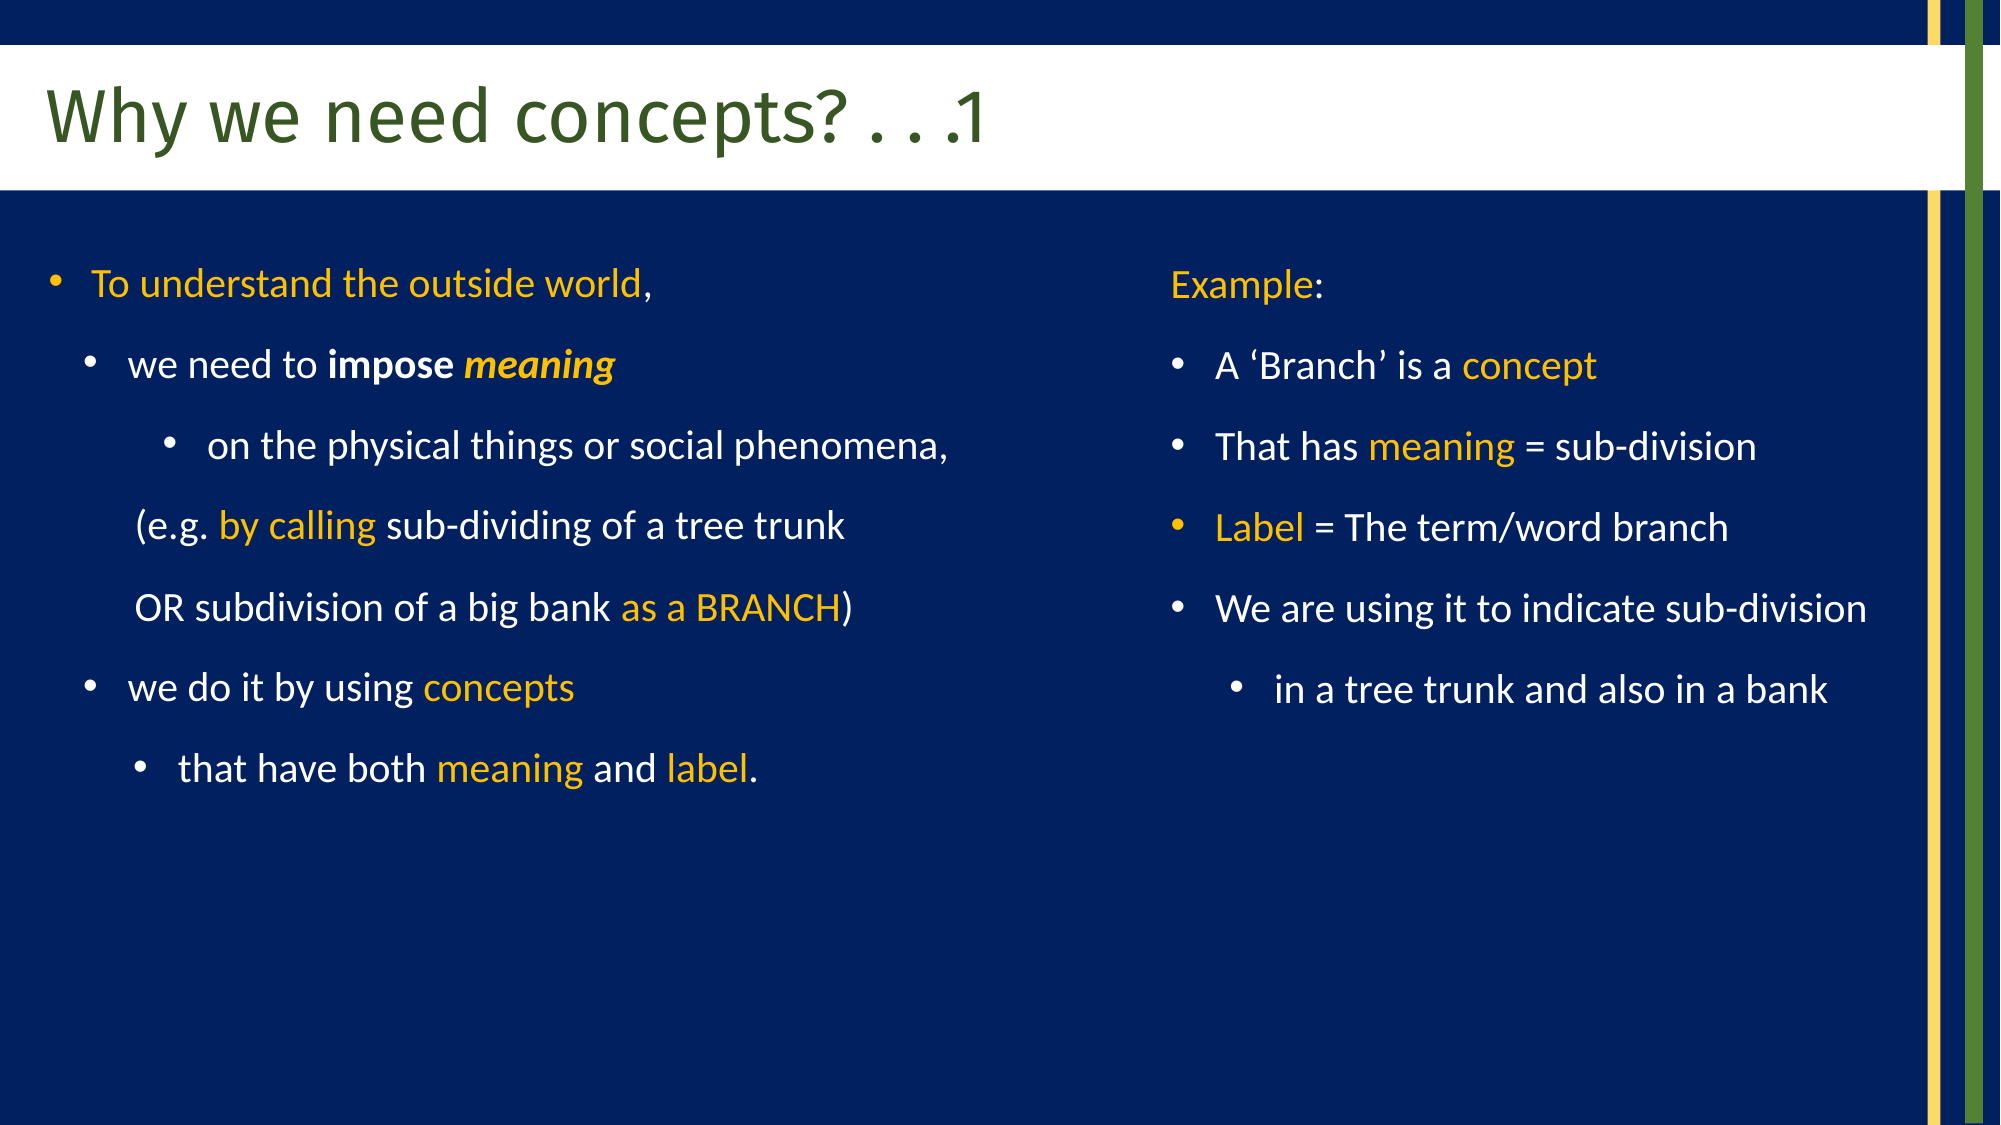

# Why we need concepts? . . .1
To understand the outside world,
we need to impose meaning
on the physical things or social phenomena,
(e.g. by calling sub-dividing of a tree trunk
OR subdivision of a big bank as a BRANCH)
we do it by using concepts
that have both meaning and label.
Example:
A ‘Branch’ is a concept
That has meaning = sub-division
Label = The term/word branch
We are using it to indicate sub-division
in a tree trunk and also in a bank